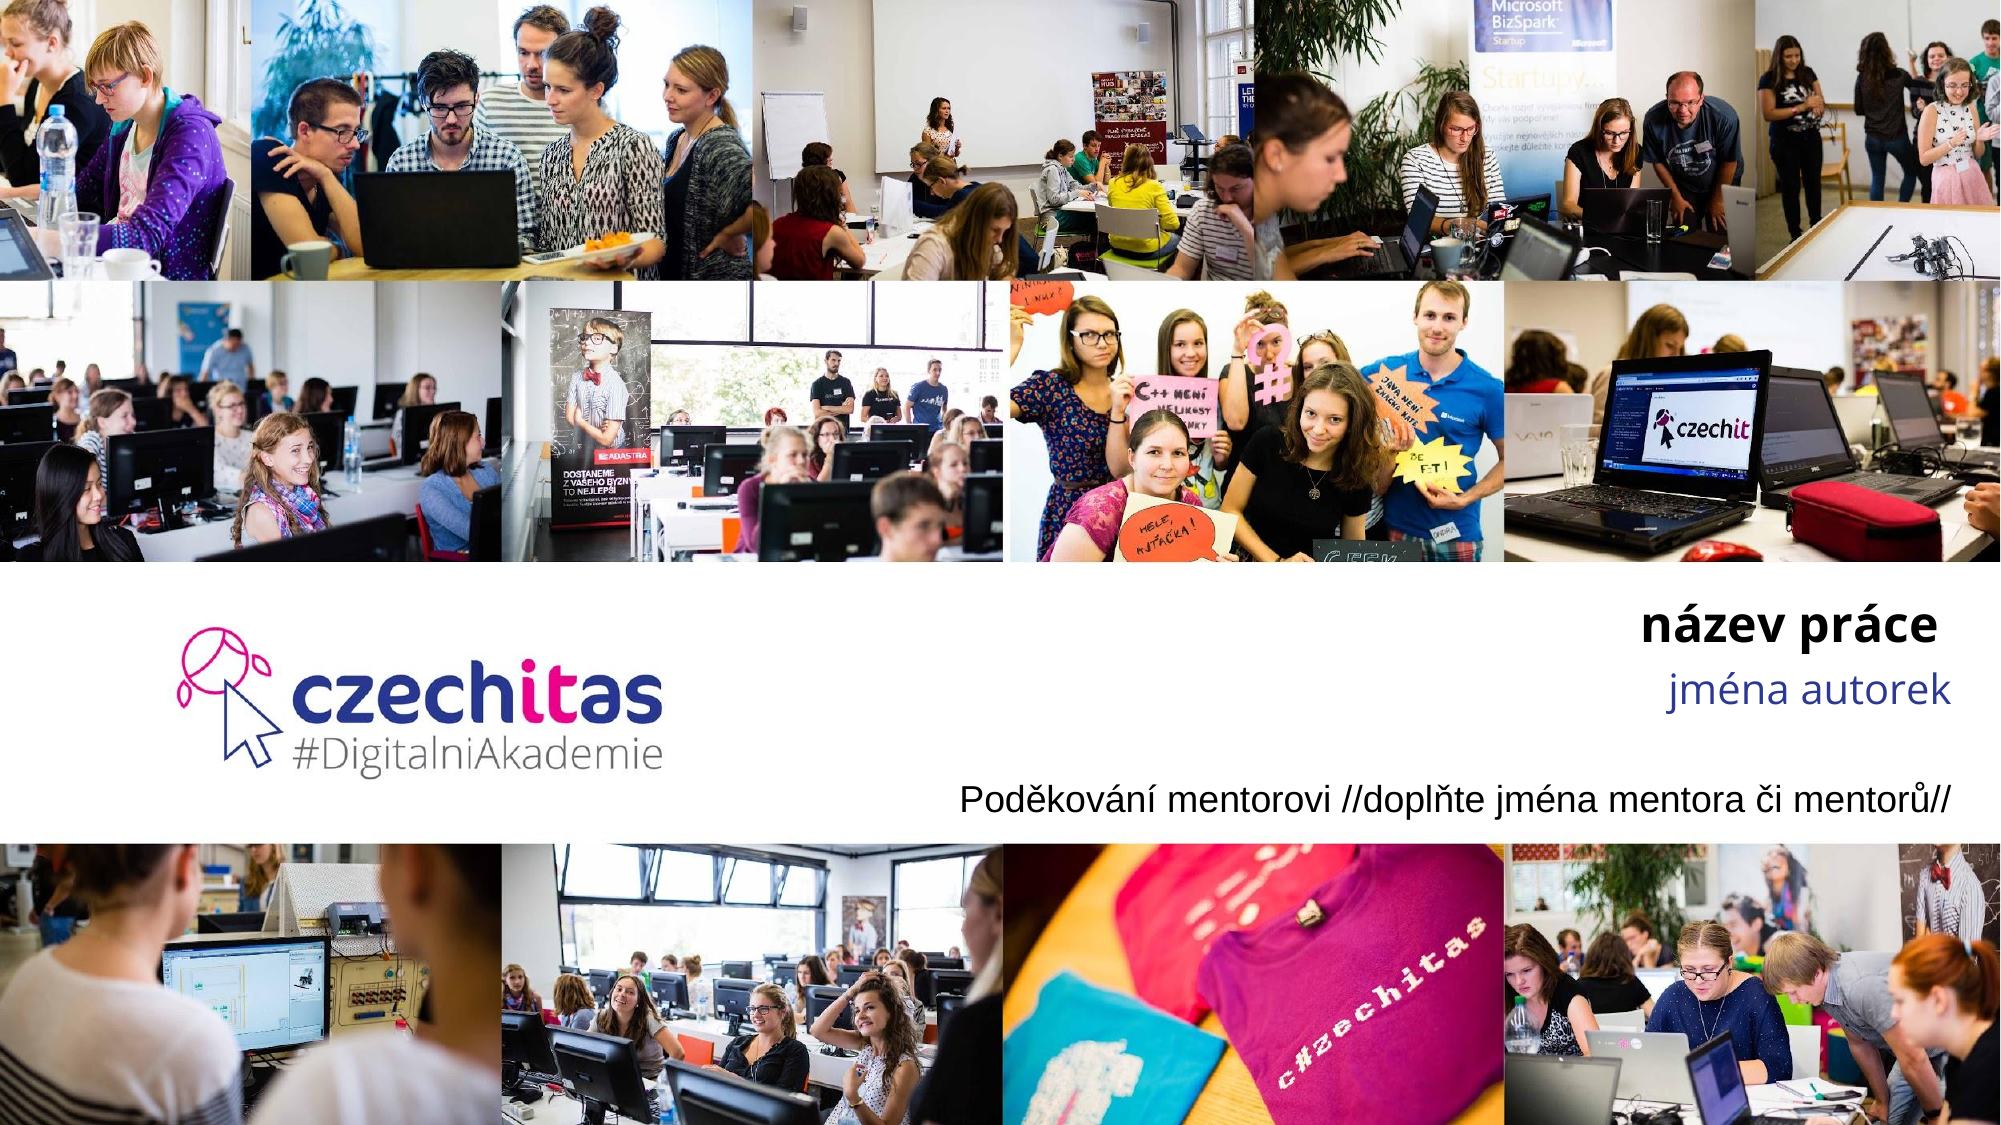

název práce
# jména autorek
Poděkování mentorovi //doplňte jména mentora či mentorů//